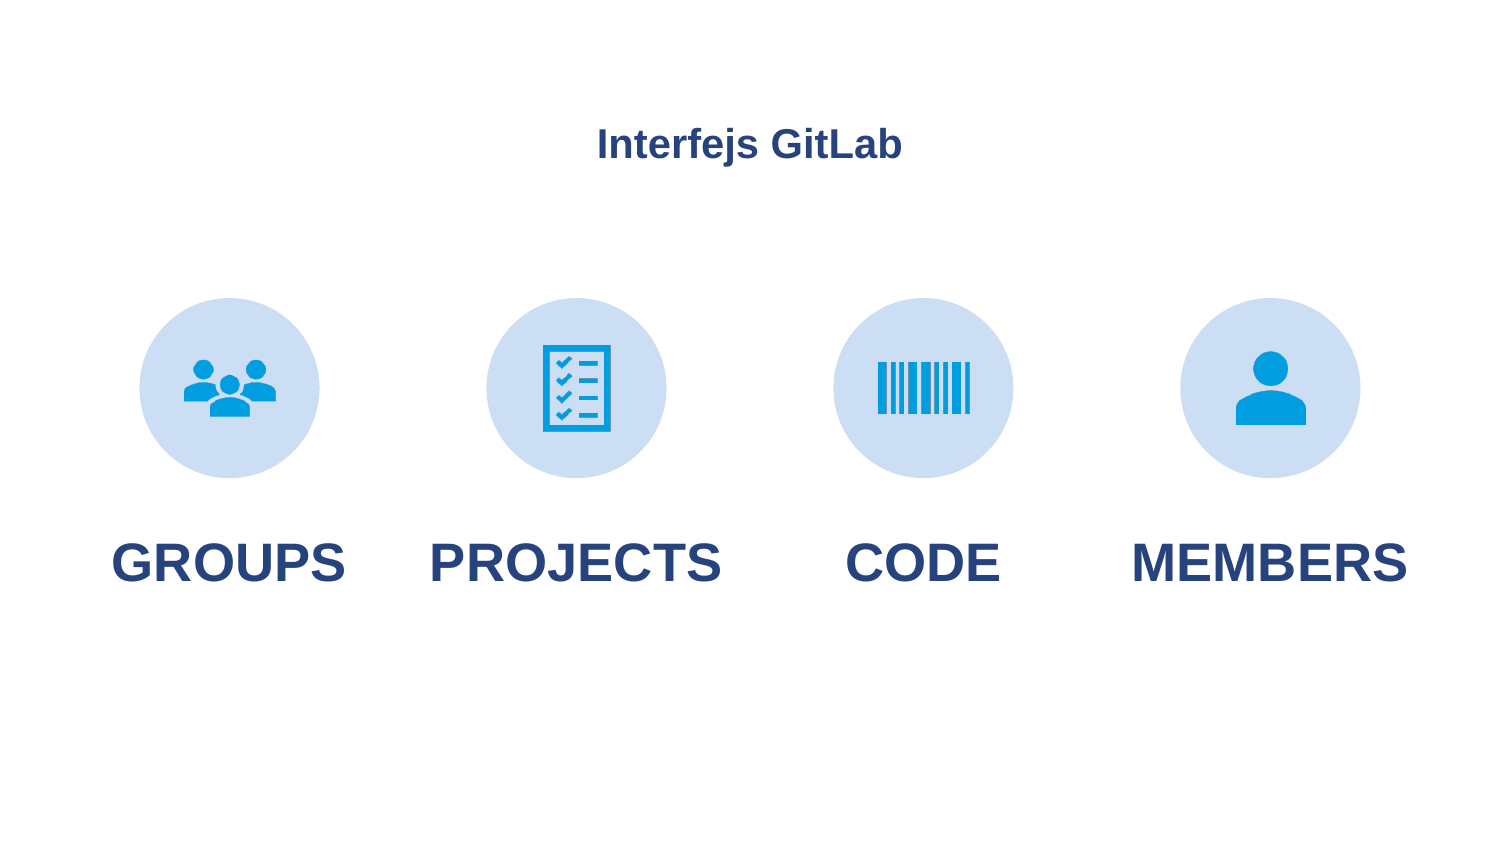

# Interfejs GitLab
Groups
Projects
Code
Members